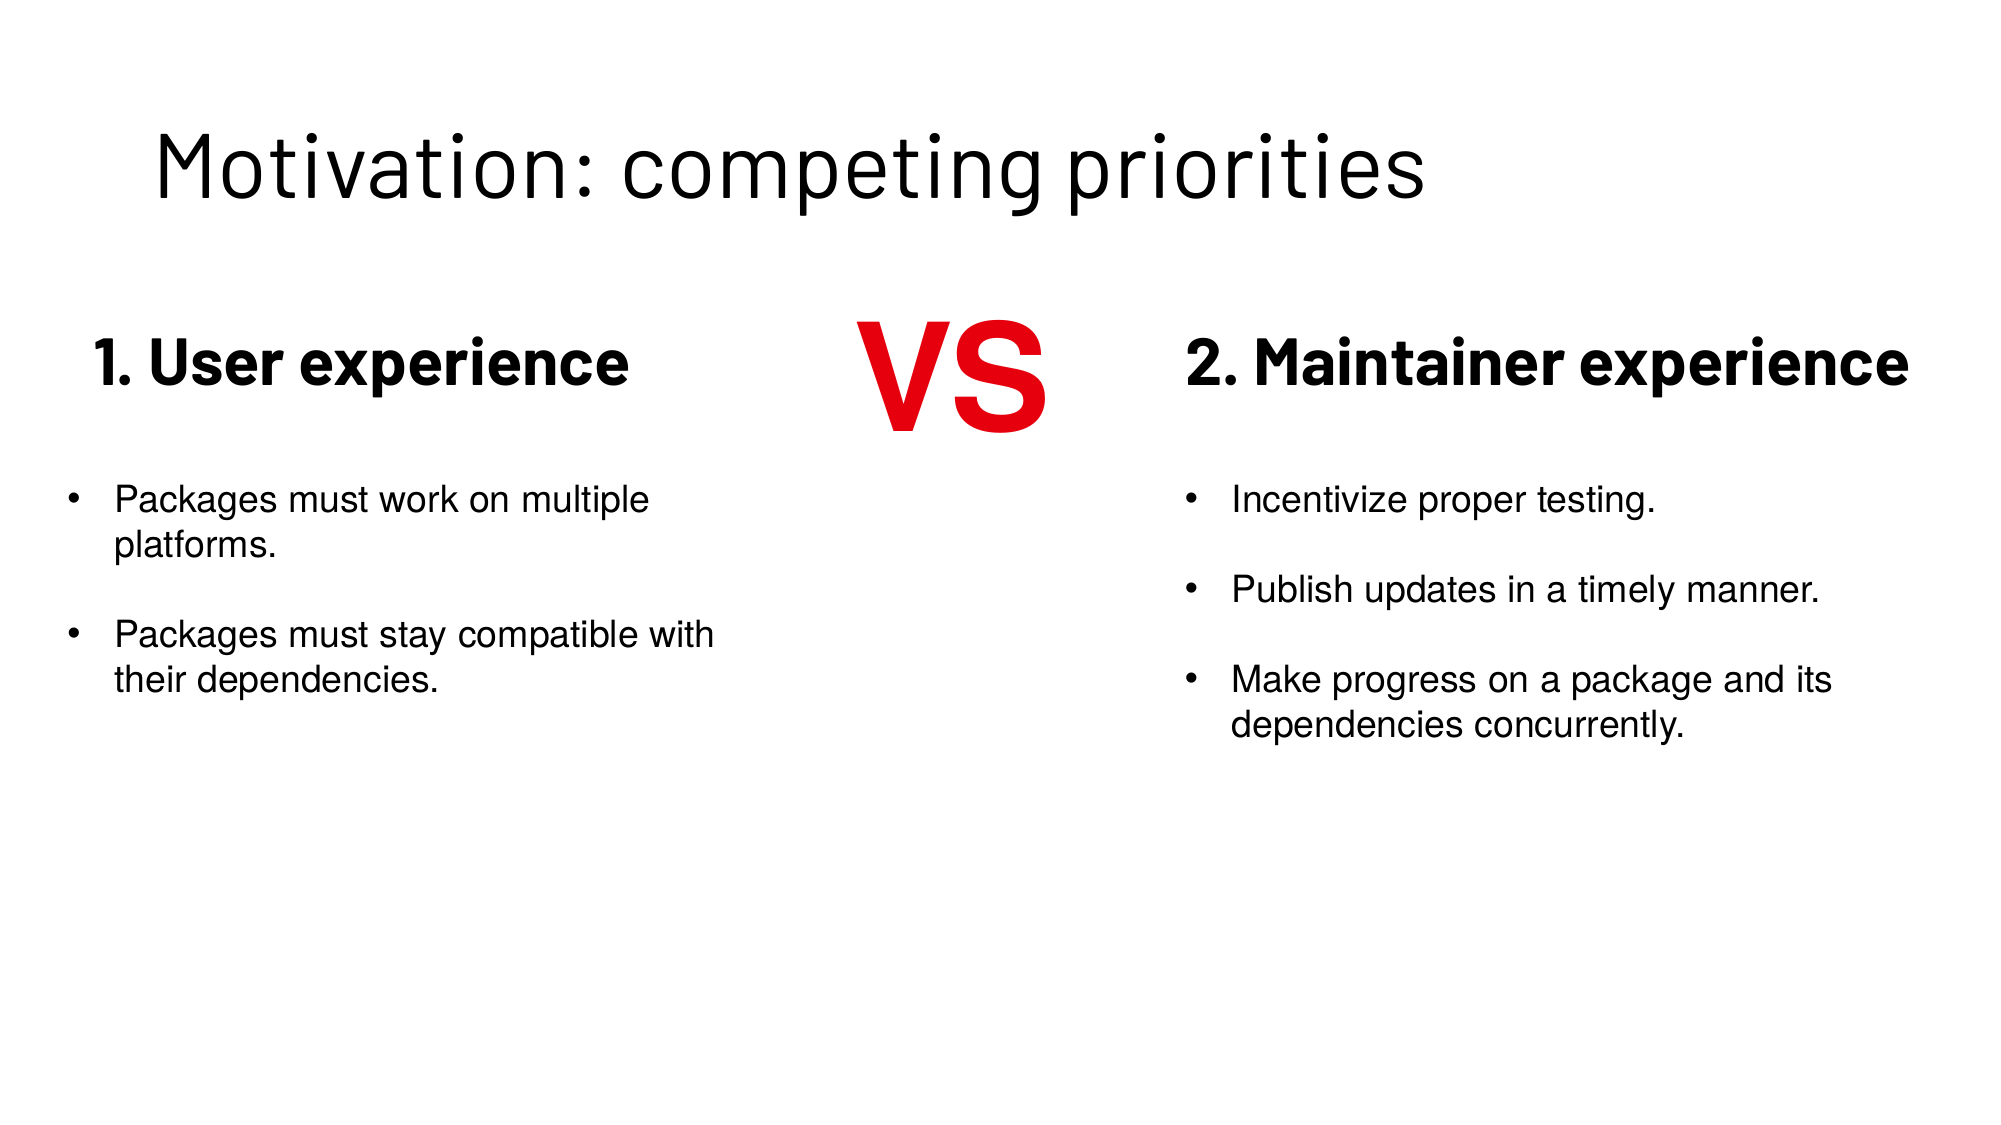

# Motivation: competing priorities
VS
1. User experience
2. Maintainer experience
Packages must work on multiple platforms.

Packages must stay compatible with their dependencies.

Incentivize proper testing.

Publish updates in a timely manner.

Make progress on a package and its dependencies concurrently.